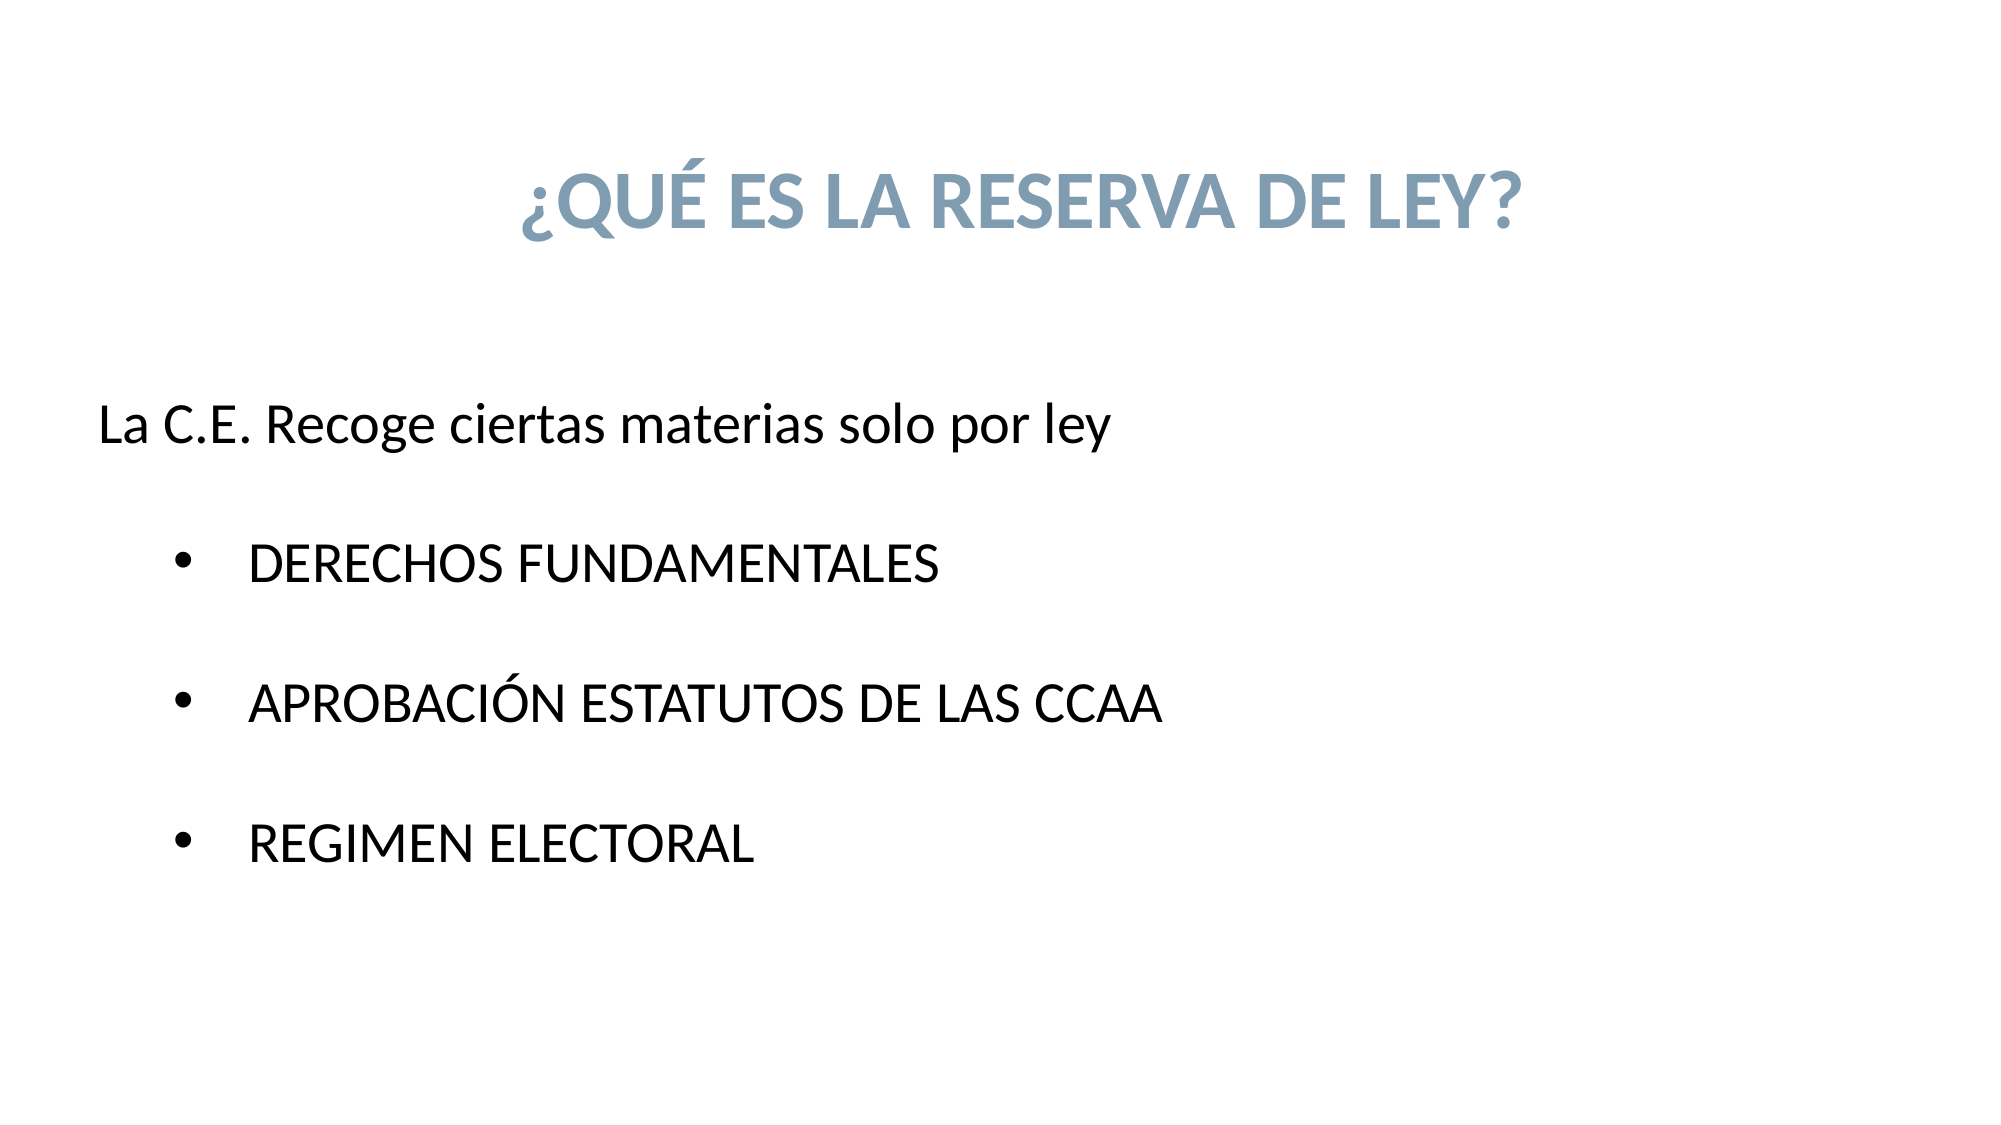

¿QUÉ ES LA RESERVA DE LEY?

La C.E. Recoge ciertas materias solo por ley

DERECHOS FUNDAMENTALES

APROBACIÓN ESTATUTOS DE LAS CCAA

REGIMEN ELECTORAL